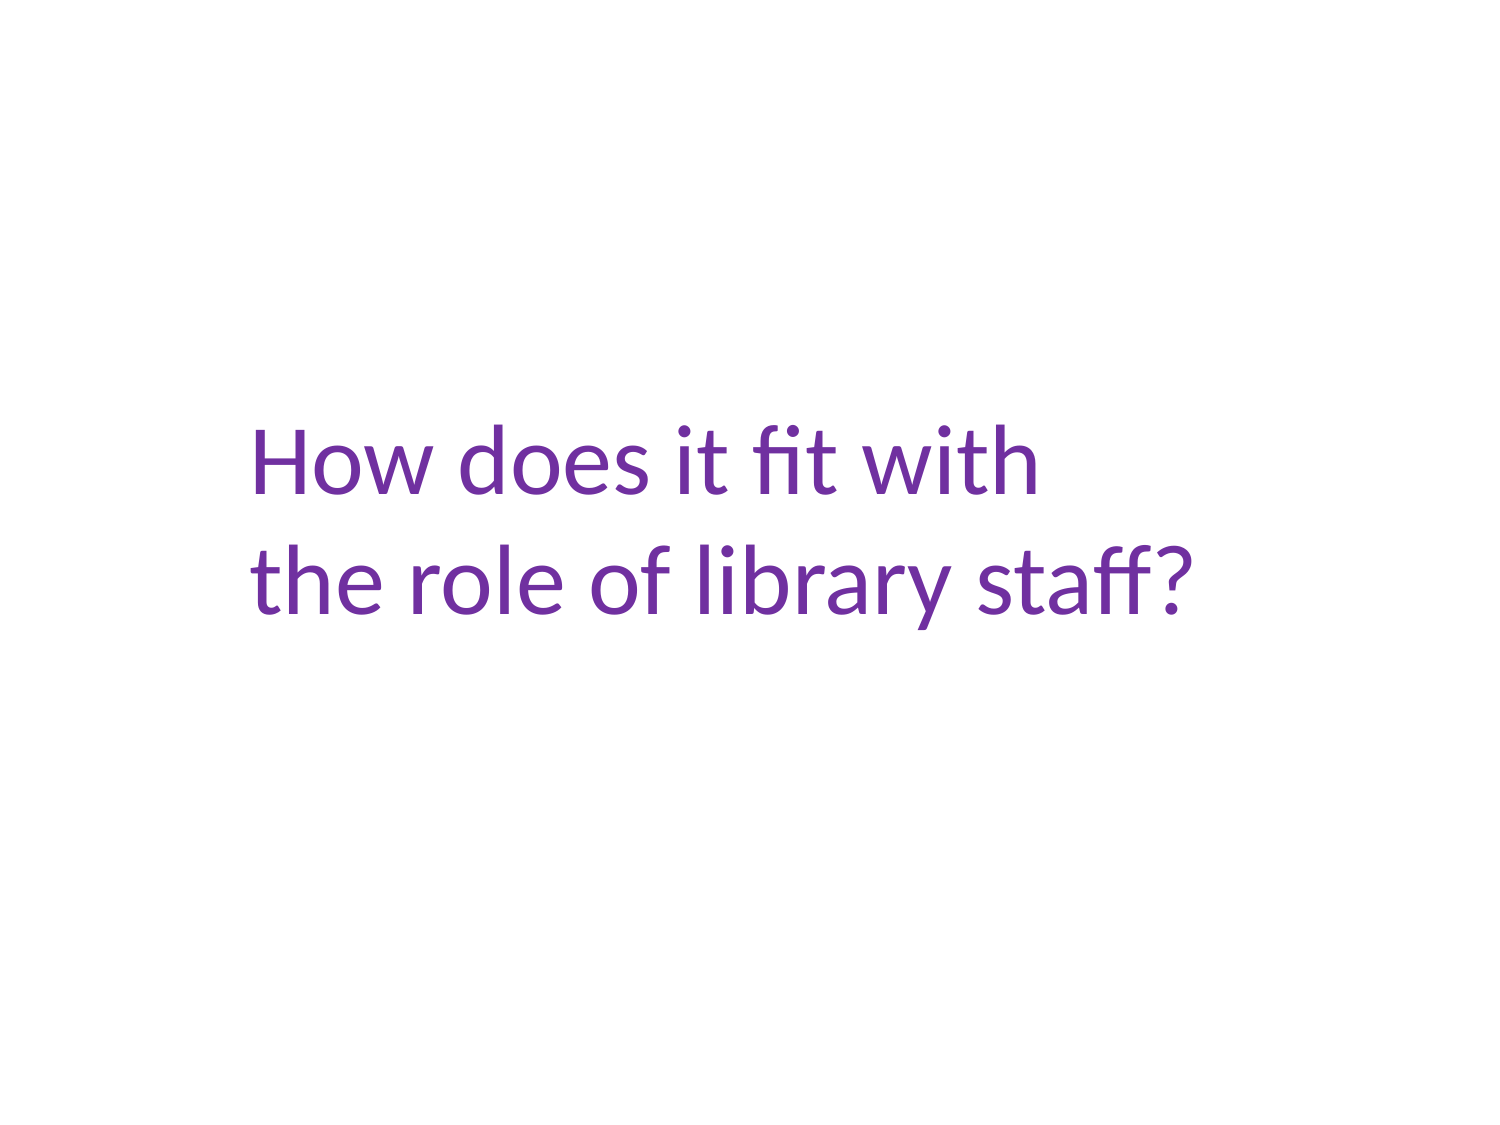

How does it fit with
the role of library staff?